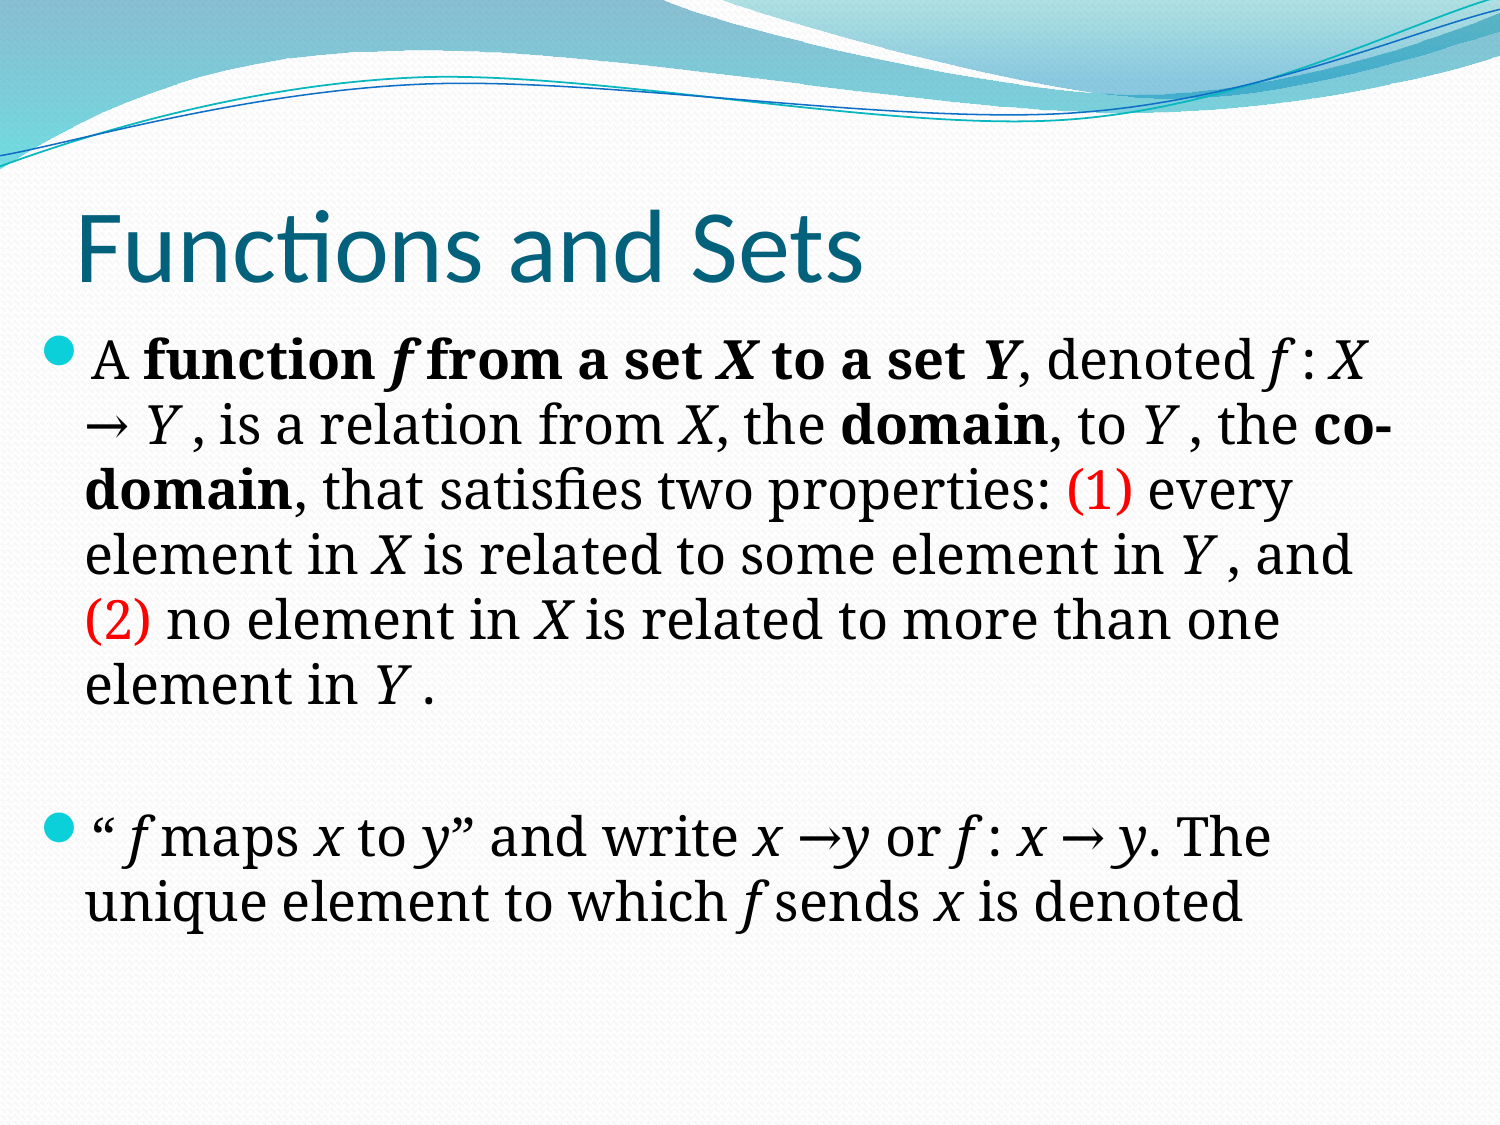

# Functions and Sets
A function f from a set X to a set Y, denoted f : X → Y , is a relation from X, the domain, to Y , the co-domain, that satisfies two properties: (1) every element in X is related to some element in Y , and (2) no element in X is related to more than one element in Y .

“ f maps x to y” and write x →y or f : x → y. The unique element to which f sends x is denoted